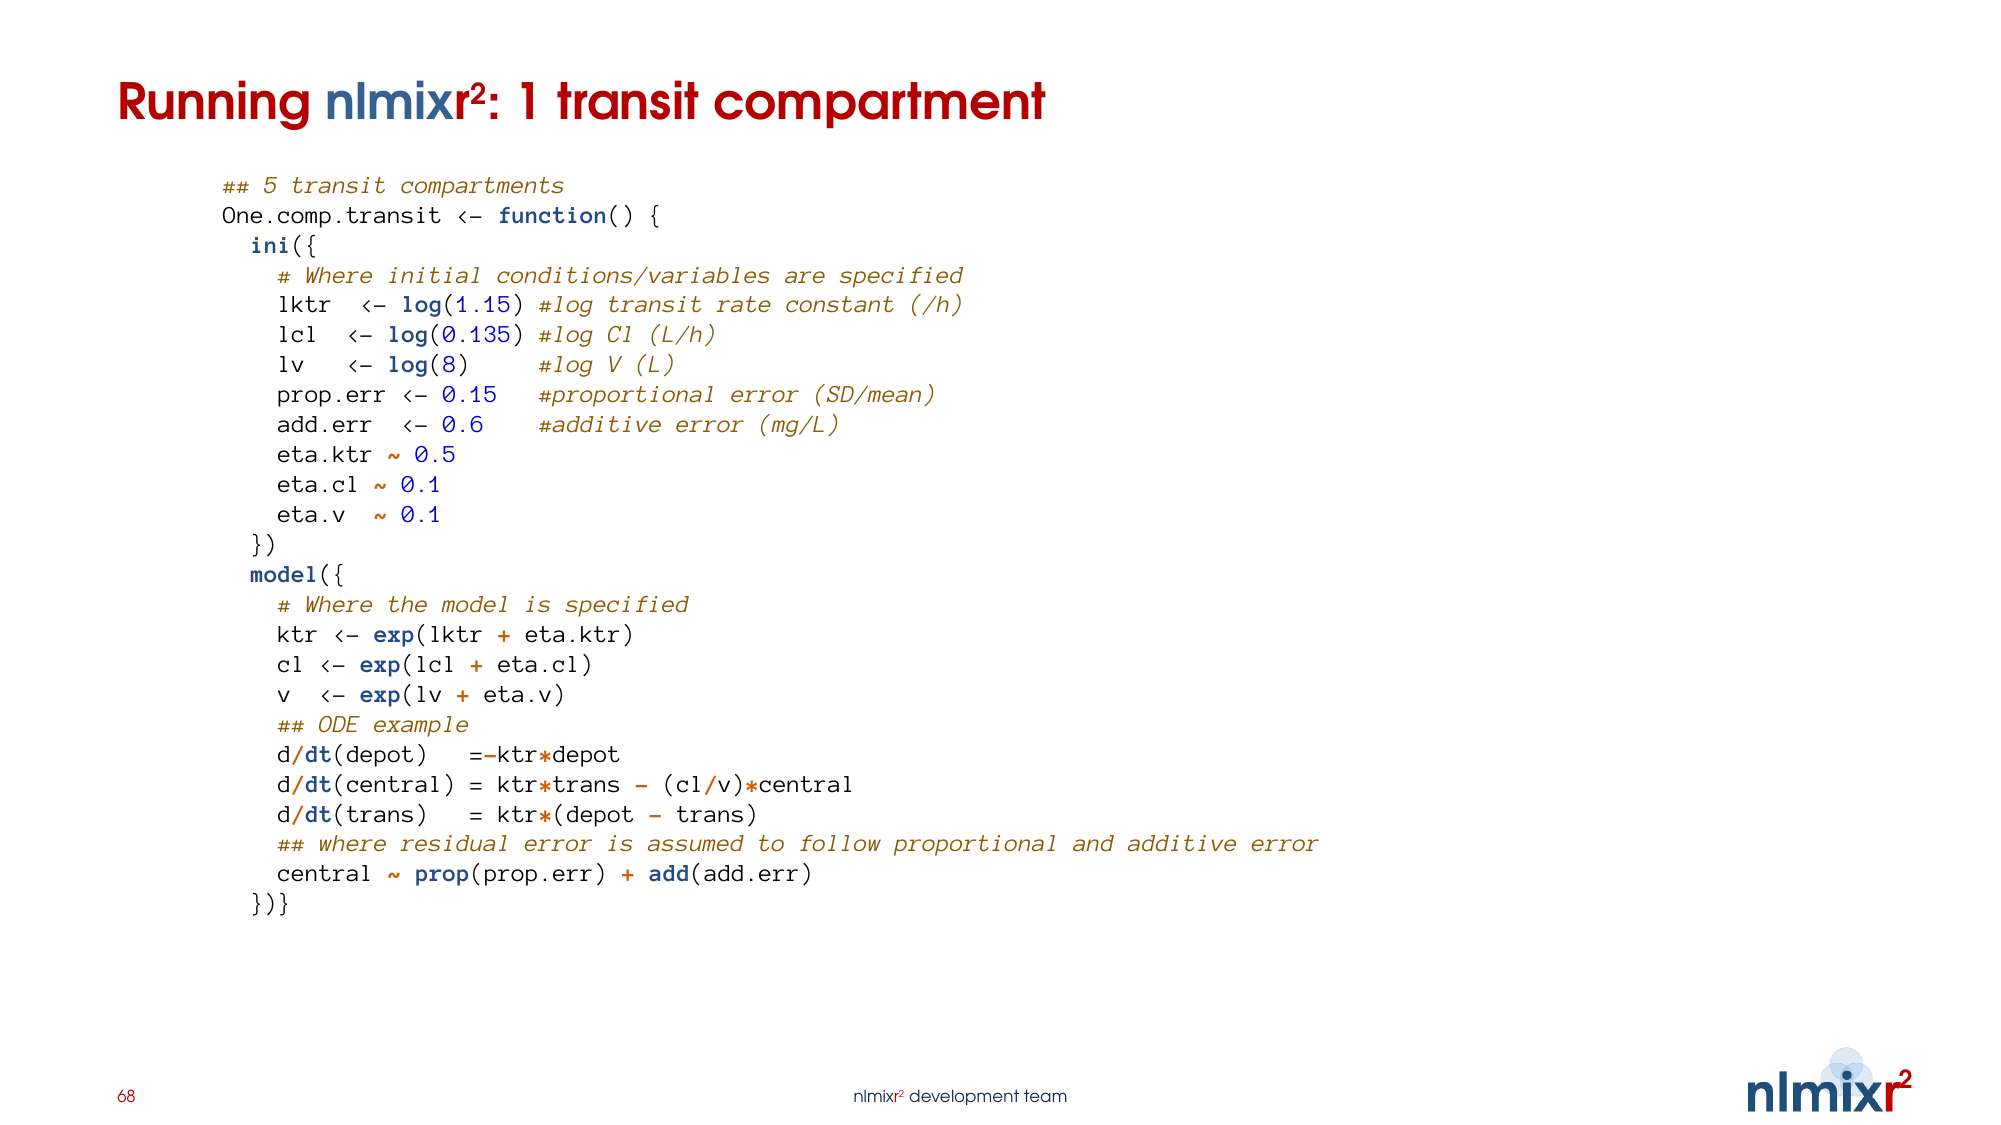

# Running nlmixr2: 1 transit compartment
## 5 transit compartments One.comp.transit <- function() { ini({ # Where initial conditions/variables are specified lktr  <- log(1.15) #log transit rate constant (/h) lcl  <- log(0.135) #log Cl (L/h) lv   <- log(8)     #log V (L) prop.err <- 0.15   #proportional error (SD/mean) add.err  <- 0.6    #additive error (mg/L) eta.ktr ~ 0.5 eta.cl ~ 0.1 eta.v  ~ 0.1 }) model({ # Where the model is specified ktr <- exp(lktr + eta.ktr) cl <- exp(lcl + eta.cl) v  <- exp(lv + eta.v) ## ODE example d/dt(depot)   =-ktr*depot d/dt(central) = ktr*trans – (cl/v)*central d/dt(trans)   = ktr*(depot - trans) ## where residual error is assumed to follow proportional and additive error central ~ prop(prop.err) + add(add.err) })}

68
nlmixr2 development team